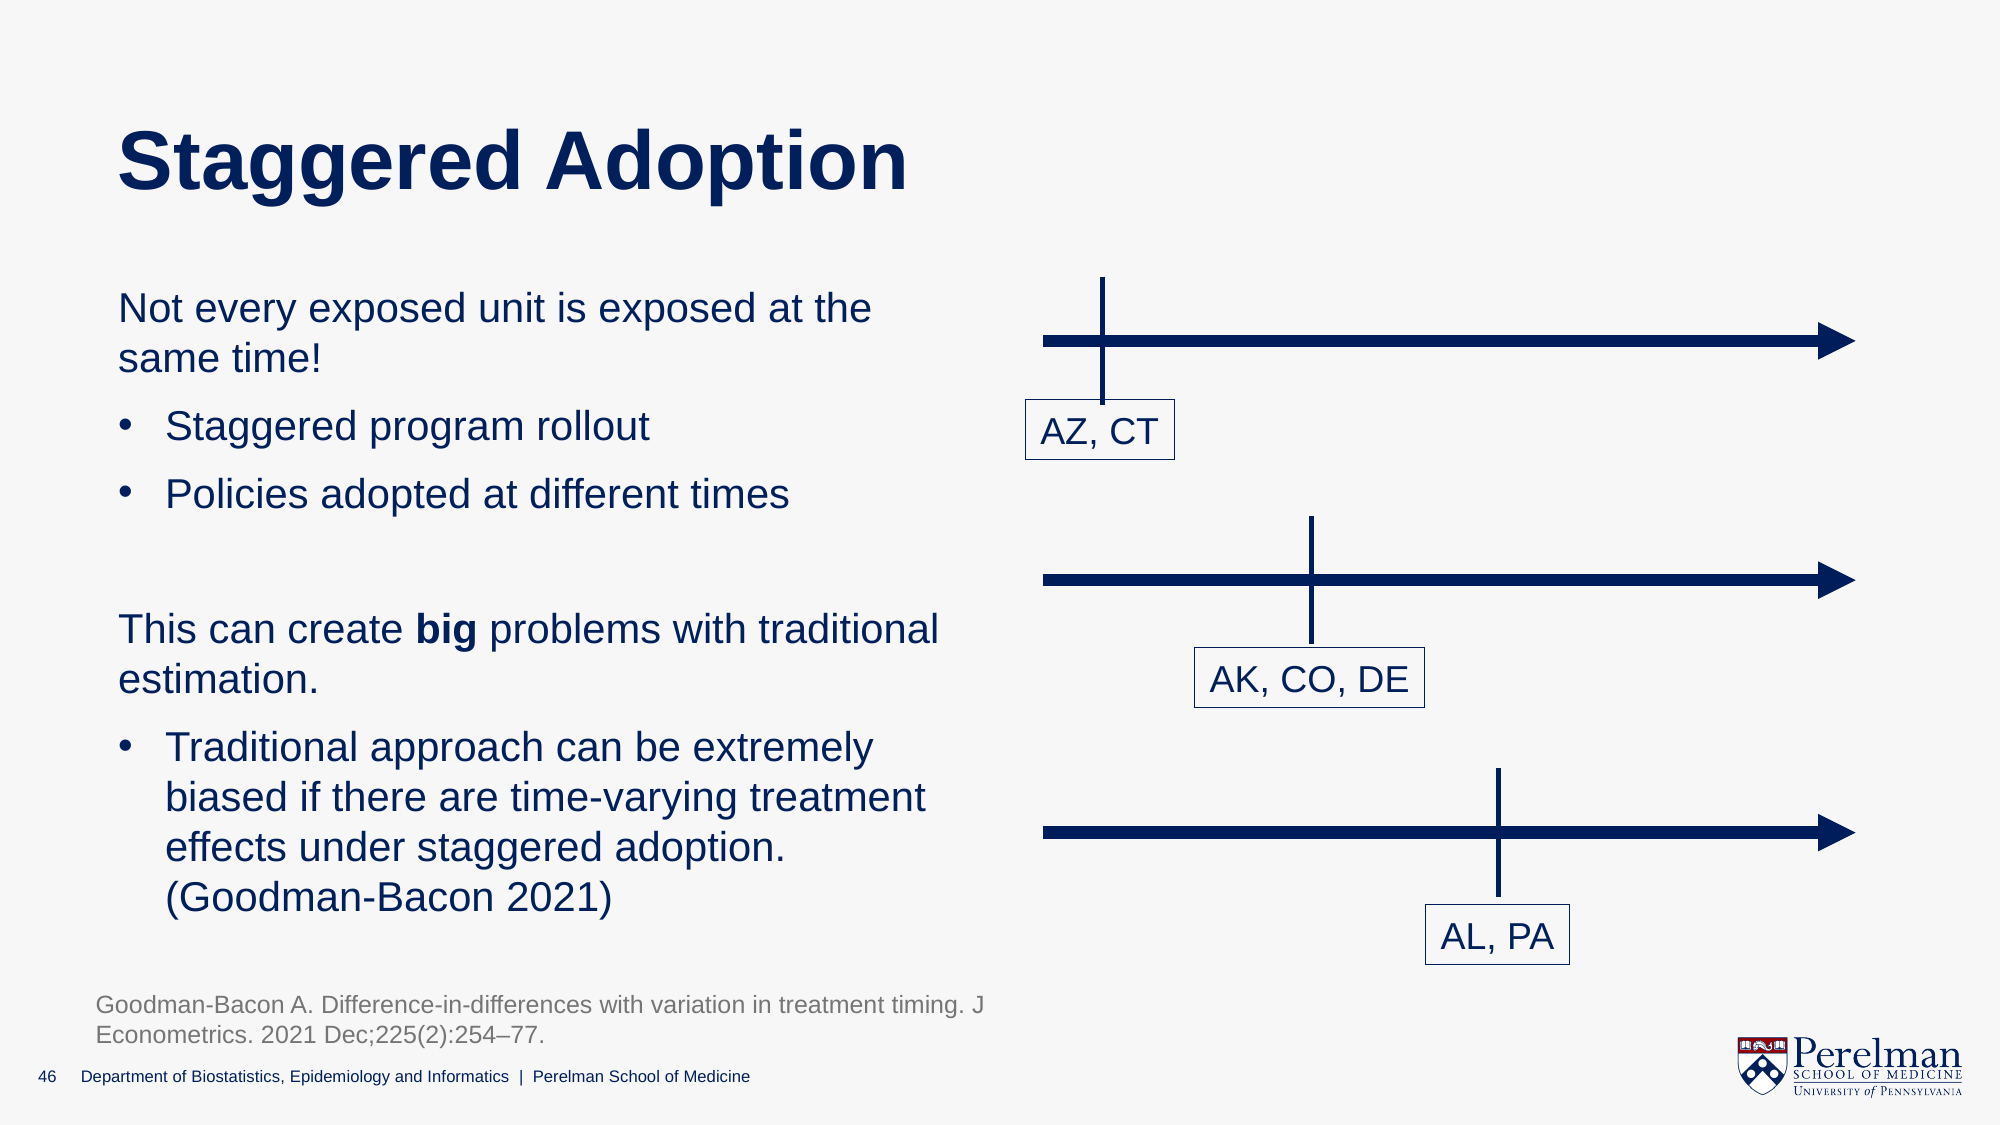

# Staggered Adoption
AZ, CT
AK, CO, DE
AL, PA
Not every exposed unit is exposed at the same time!
Staggered program rollout
Policies adopted at different times

This can create big problems with traditional estimation.
Traditional approach can be extremely biased if there are time-varying treatment effects under staggered adoption. (Goodman-Bacon 2021)
Goodman-Bacon A. Difference-in-differences with variation in treatment timing. J Econometrics. 2021 Dec;225(2):254–77.
46